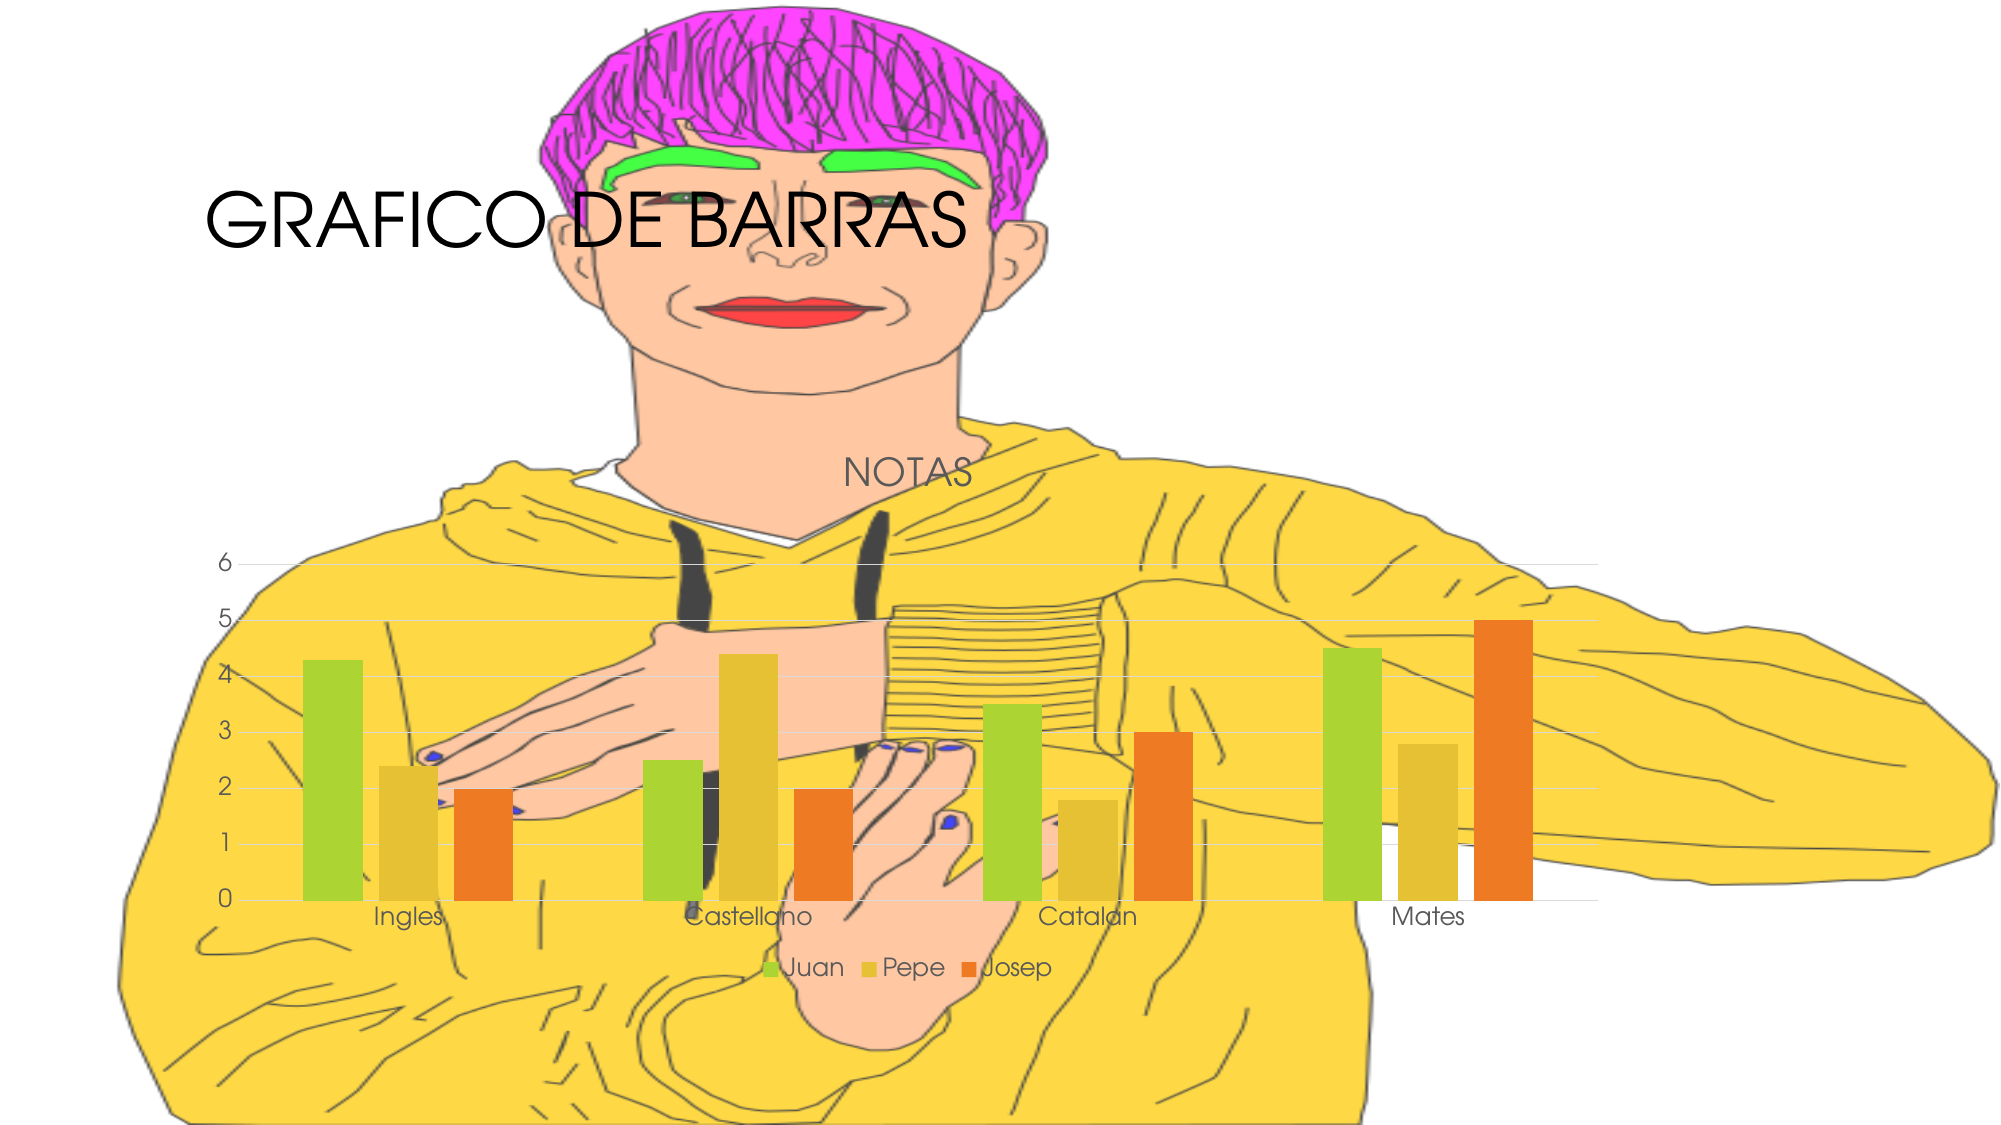

# GRAFICO DE BARRAS

### Chart: NOTAS

| Category | Juan | Pepe | Josep |
|---|---|---|---|
| Ingles | 4.3 | 2.4 | 2.0 |
| Castellano | 2.5 | 4.4 | 2.0 |
| Catalan | 3.5 | 1.8 | 3.0 |
| Mates | 4.5 | 2.8 | 5.0 |